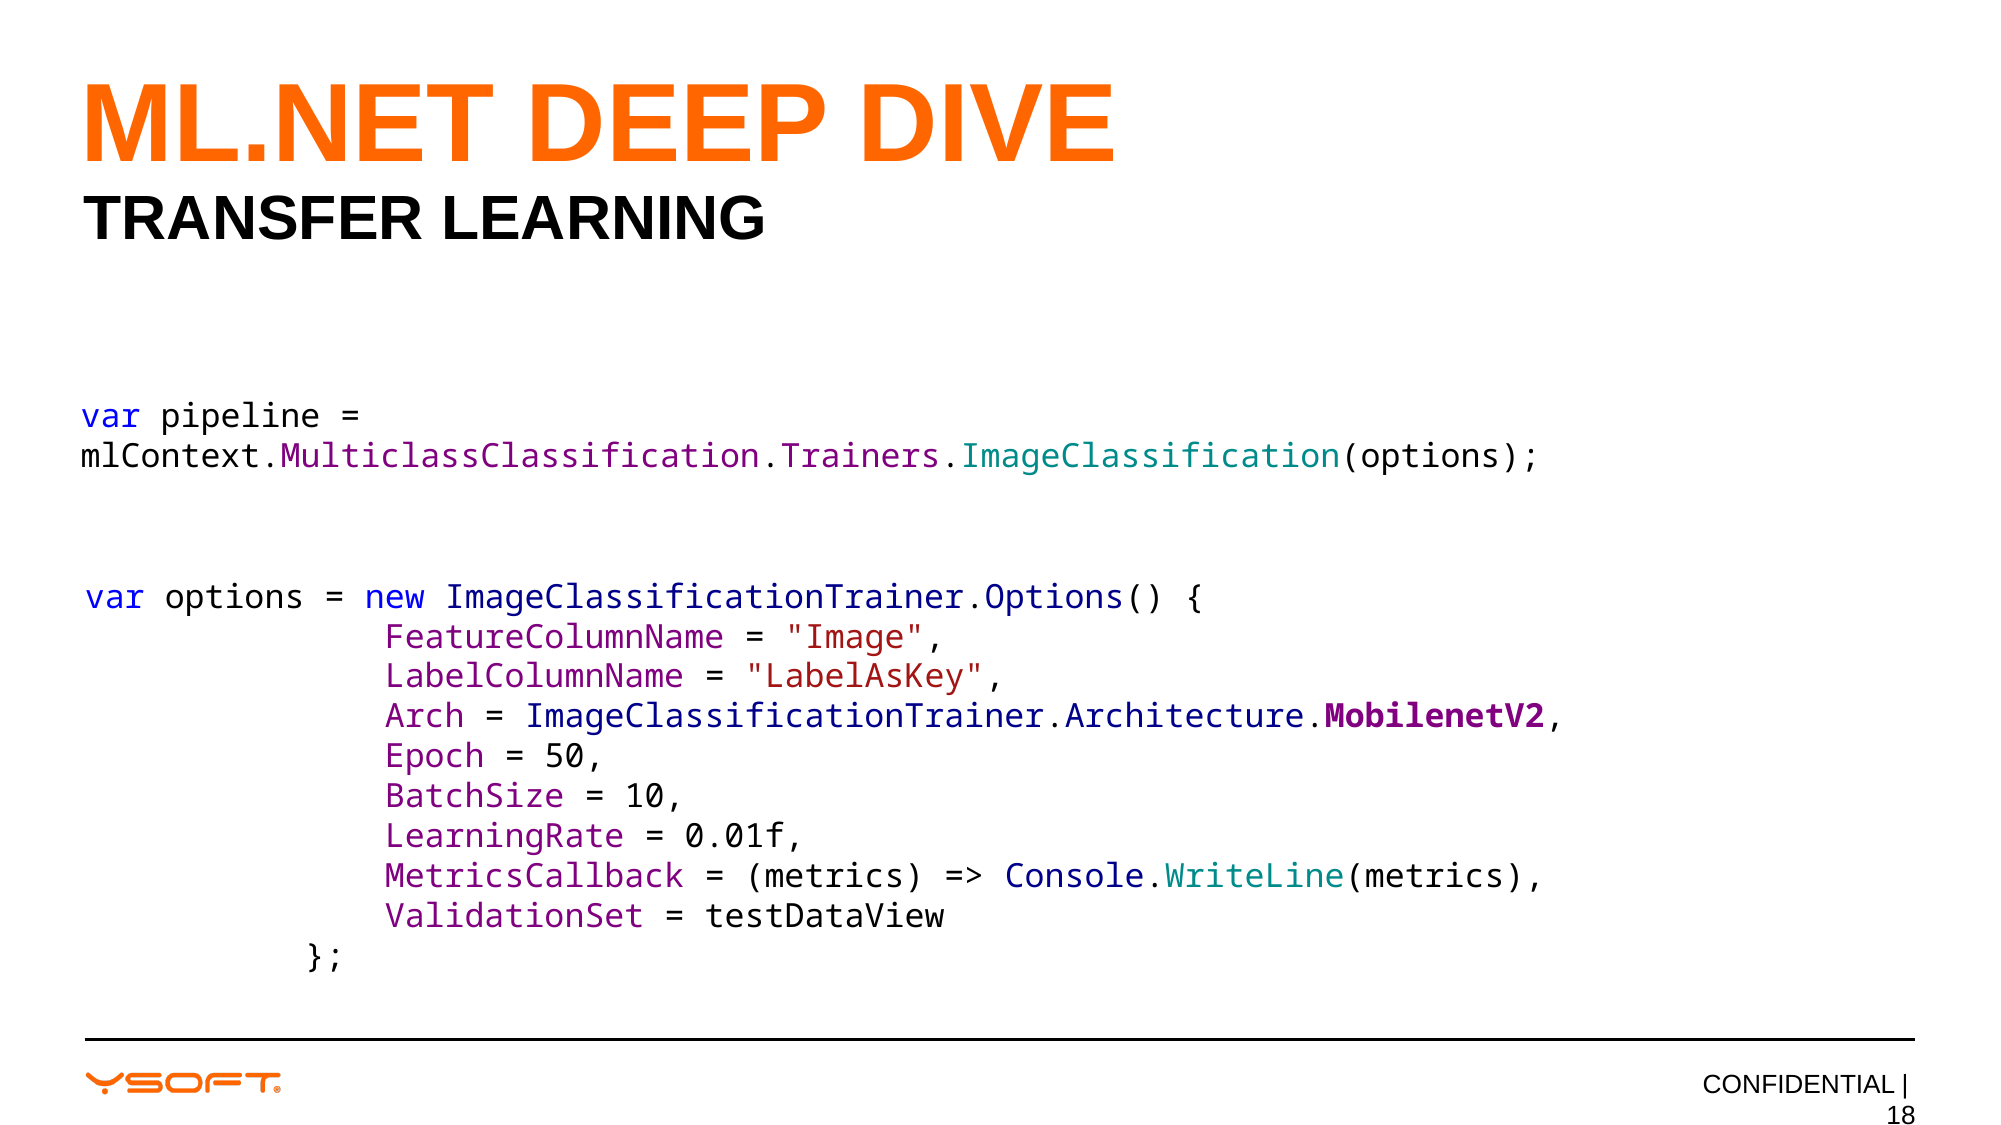

# ML.NET DEEp Dive
Transfer learning
var pipeline = mlContext.MulticlassClassification.Trainers.ImageClassification(options);
 var options = new ImageClassificationTrainer.Options() {
                FeatureColumnName = "Image",
                LabelColumnName = "LabelAsKey",
                Arch = ImageClassificationTrainer.Architecture.MobilenetV2,
                Epoch = 50,
                BatchSize = 10,
                LearningRate = 0.01f,
                MetricsCallback = (metrics) => Console.WriteLine(metrics),
                ValidationSet = testDataView
            };